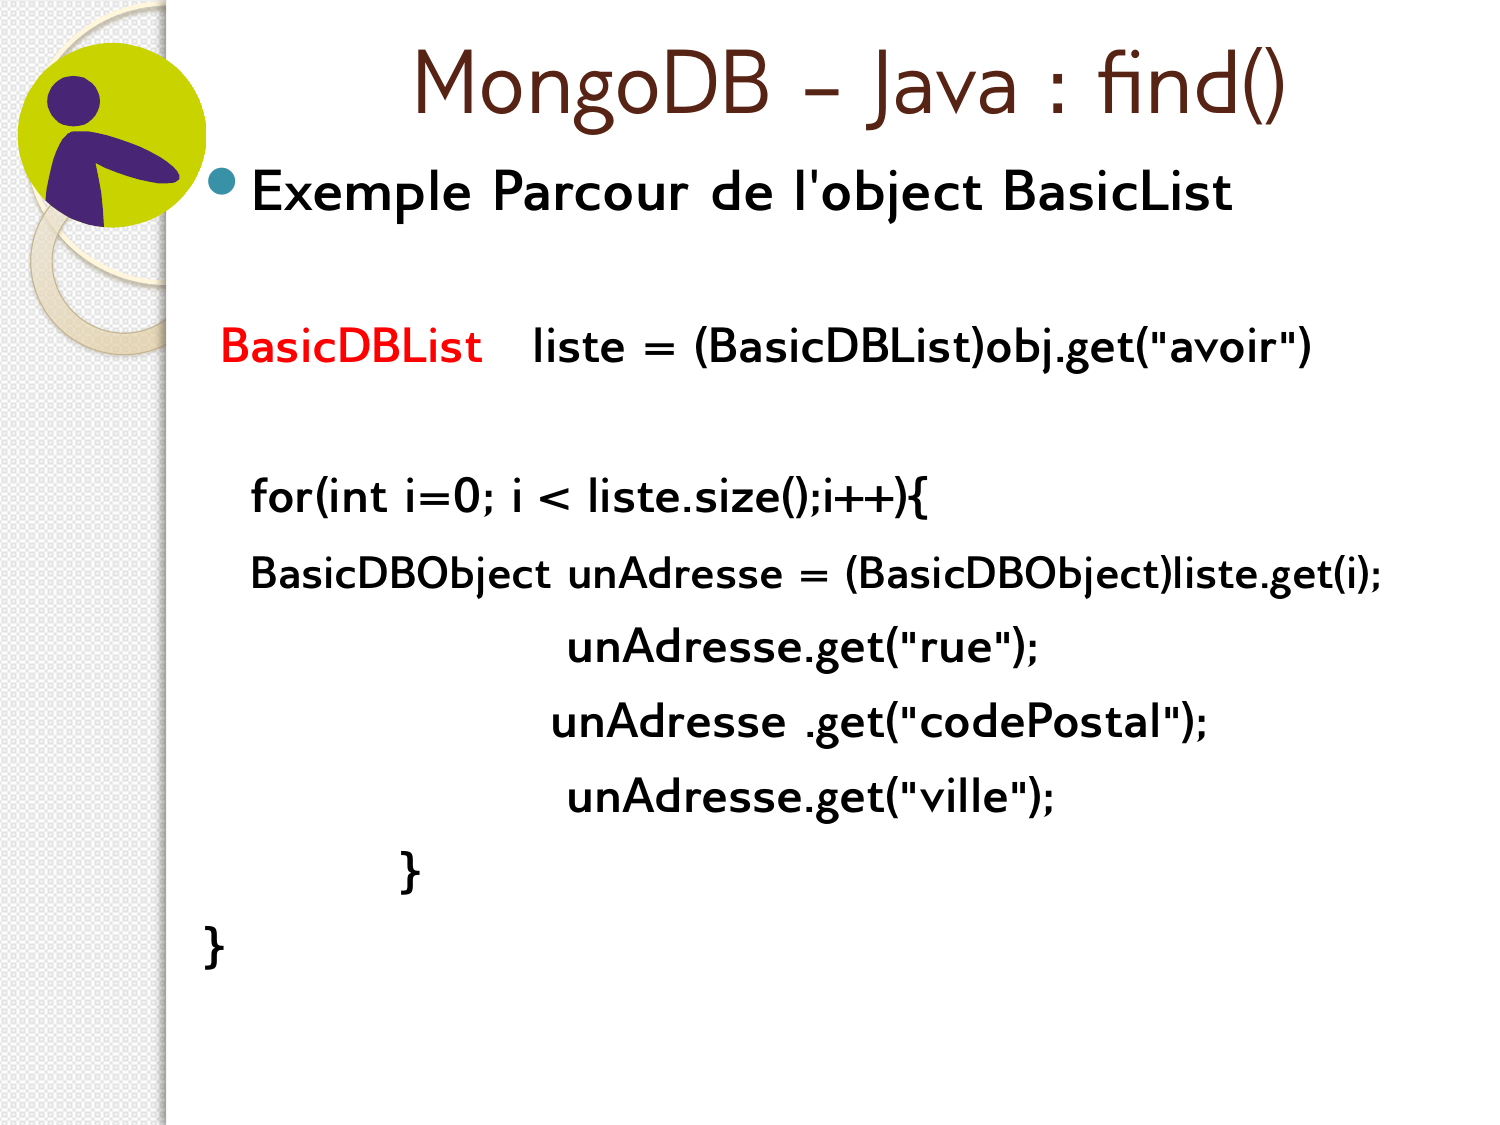

# MongoDB – Java : find()
Exemple Parcour de l'object BasicList

 BasicDBList   liste = (BasicDBList)obj.get("avoir")

	for(int i=0; i < liste.size();i++){
	BasicDBObject unAdresse = (BasicDBObject)liste.get(i);
			 unAdresse.get("rue");
			unAdresse .get("codePostal");
			 unAdresse.get("ville");
		}
}